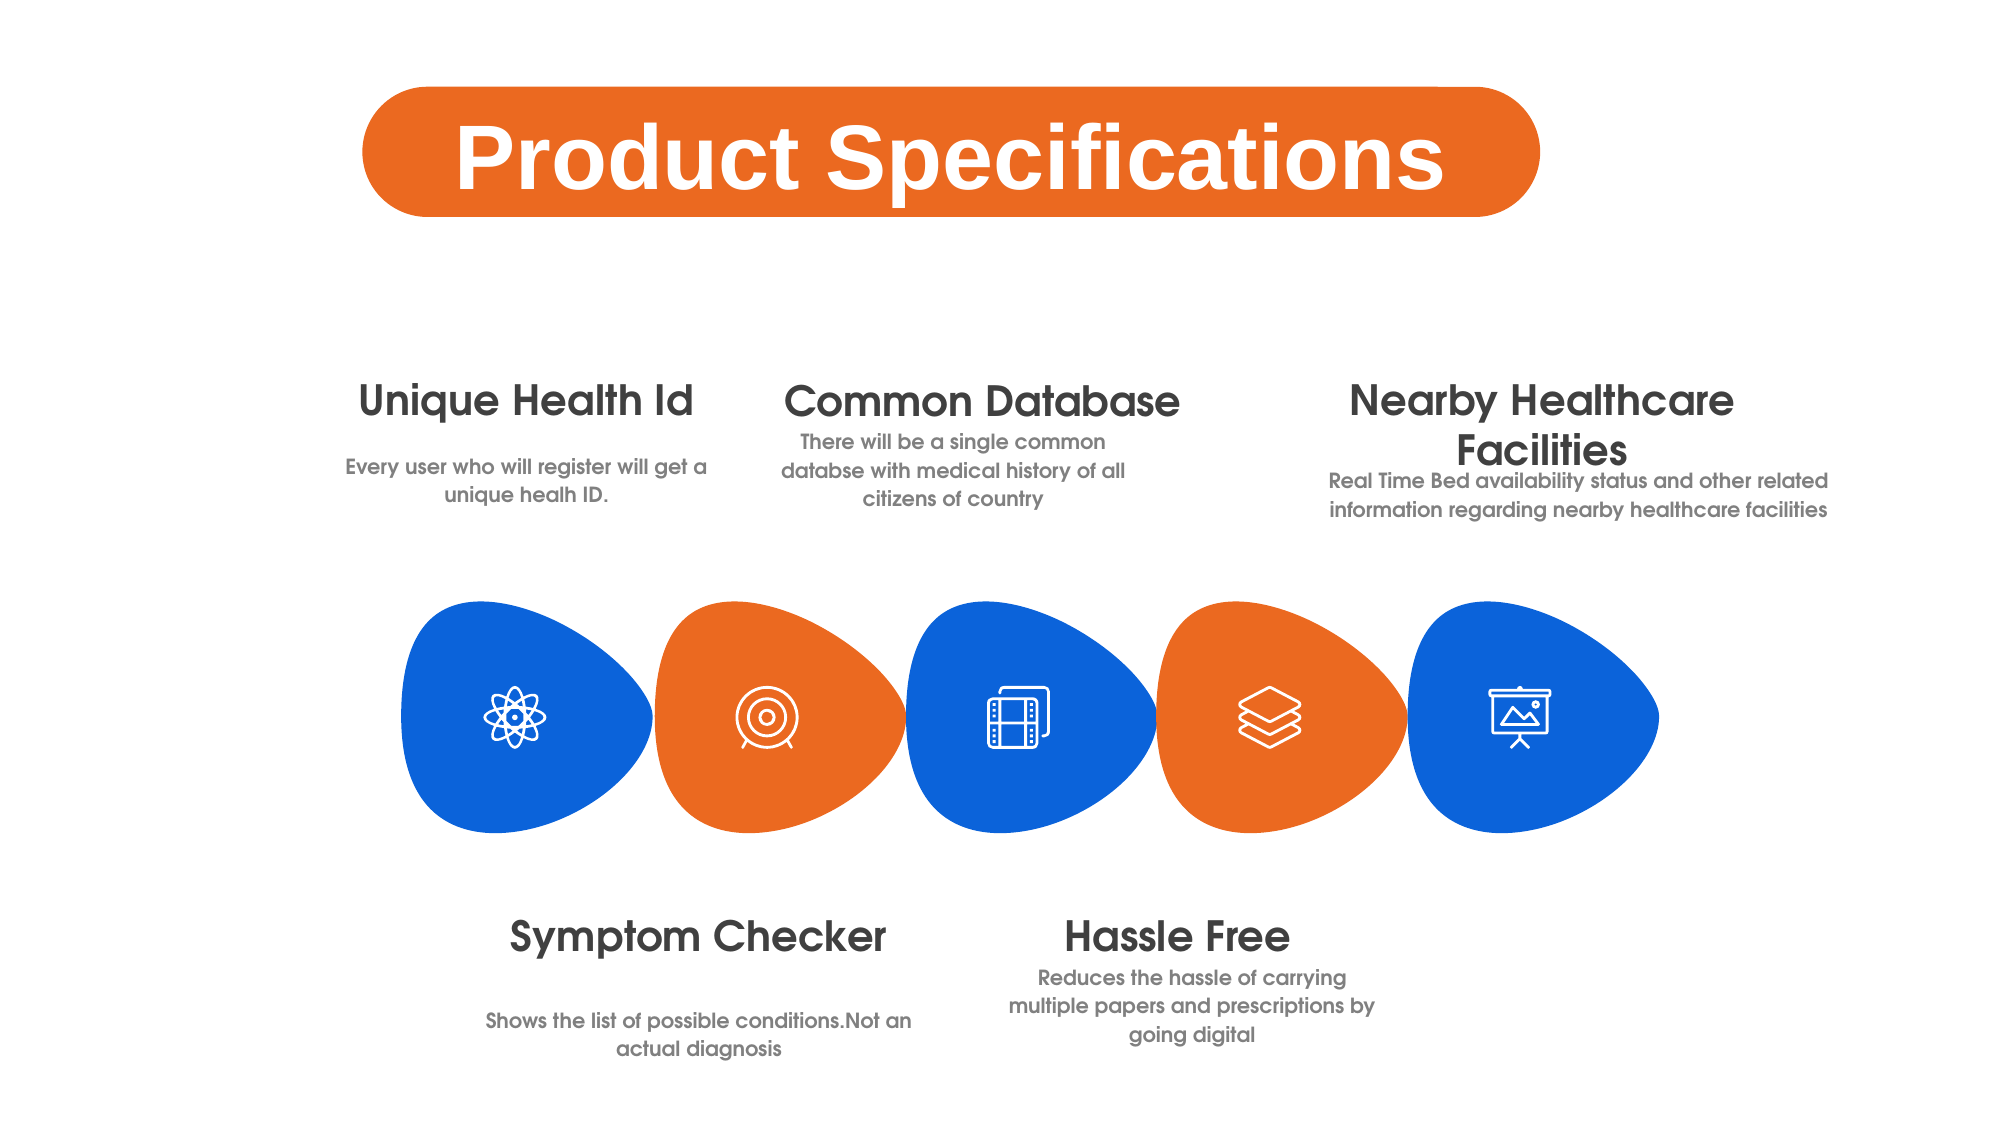

Product Specifications
Nearby Healthcare Facilities
Real Time Bed availability status and other related information regarding nearby healthcare facilities
Unique Health Id
Every user who will register will get a unique healh ID.
Common Database
There will be a single common databse with medical history of all citizens of country

Hassle Free
Reduces the hassle of carrying multiple papers and prescriptions by going digital
Symptom Checker
Shows the list of possible conditions.Not an actual diagnosis